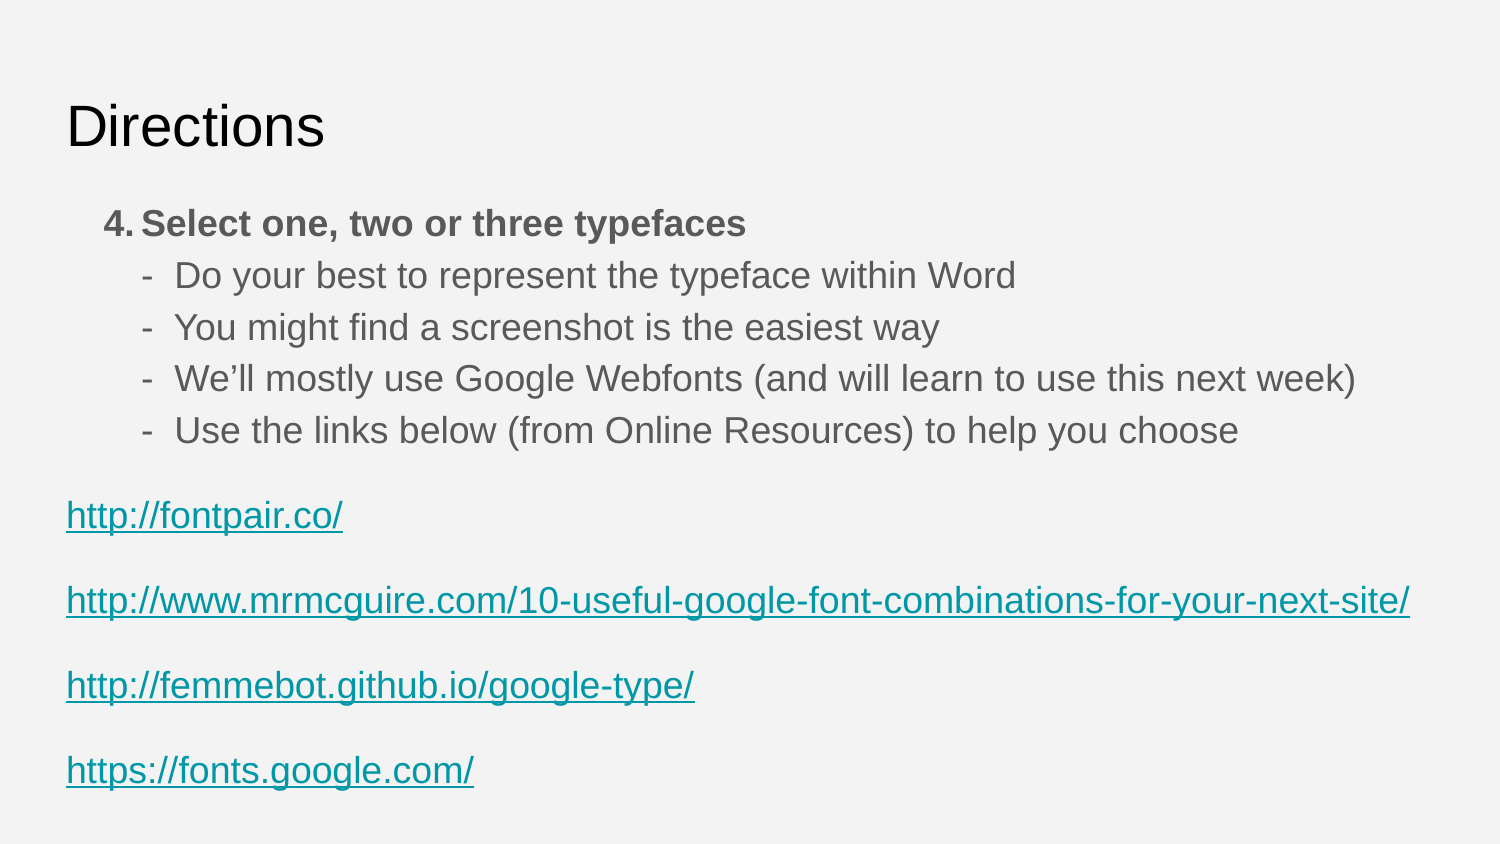

# Directions
Select one, two or three typefaces
-  Do your best to represent the typeface within Word
-  You might find a screenshot is the easiest way
-  We’ll mostly use Google Webfonts (and will learn to use this next week)
-  Use the links below (from Online Resources) to help you choose
http://fontpair.co/
http://www.mrmcguire.com/10-useful-google-font-combinations-for-your-next-site/
http://femmebot.github.io/google-type/
https://fonts.google.com/